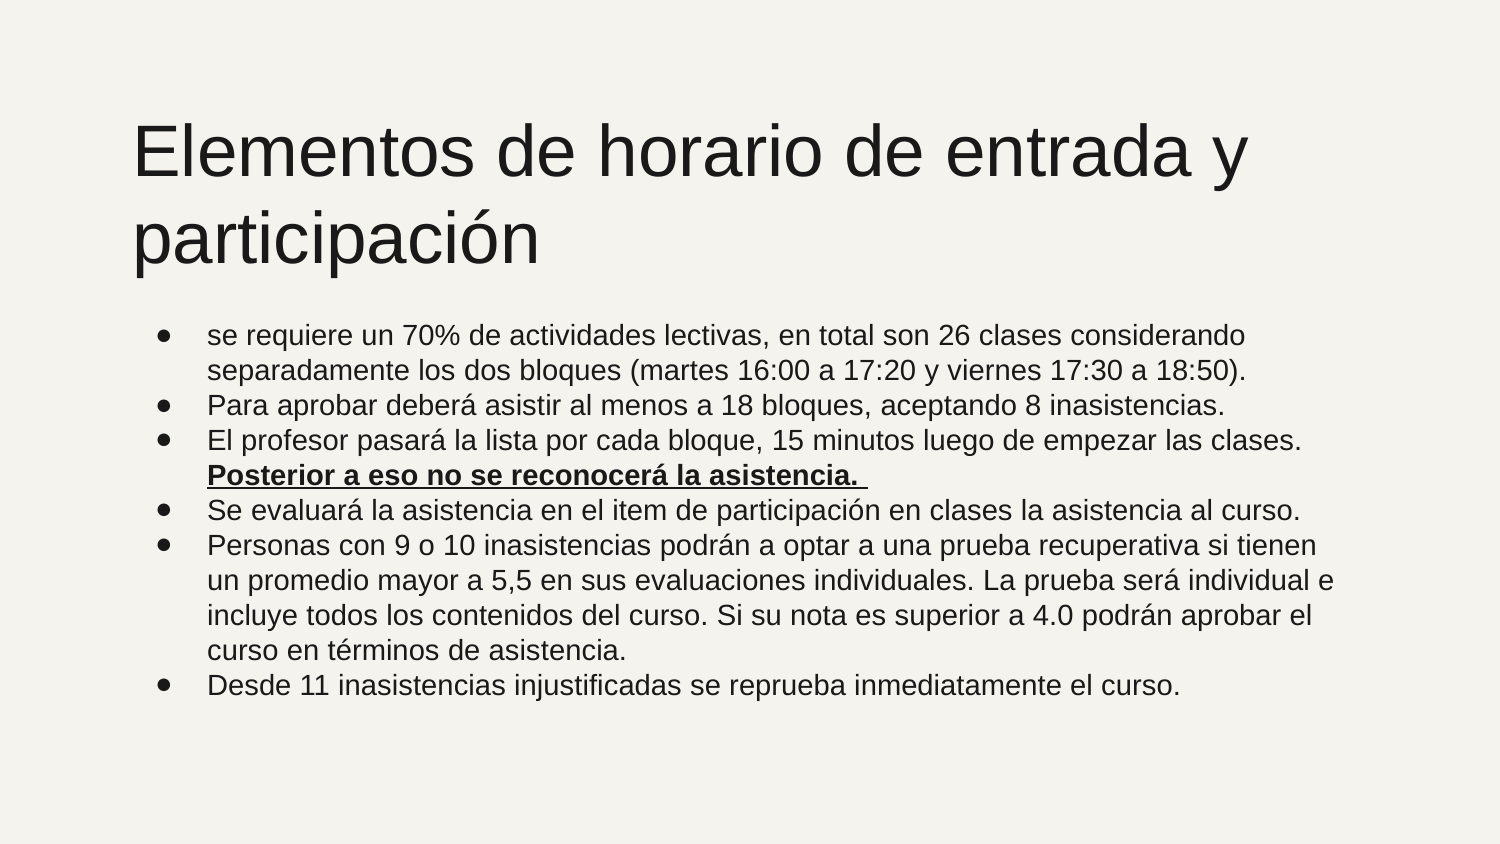

8
# Elementos de horario de entrada y participación
se requiere un 70% de actividades lectivas, en total son 26 clases considerando separadamente los dos bloques (martes 16:00 a 17:20 y viernes 17:30 a 18:50).
Para aprobar deberá asistir al menos a 18 bloques, aceptando 8 inasistencias.
El profesor pasará la lista por cada bloque, 15 minutos luego de empezar las clases. Posterior a eso no se reconocerá la asistencia.
Se evaluará la asistencia en el item de participación en clases la asistencia al curso.
Personas con 9 o 10 inasistencias podrán a optar a una prueba recuperativa si tienen un promedio mayor a 5,5 en sus evaluaciones individuales. La prueba será individual e incluye todos los contenidos del curso. Si su nota es superior a 4.0 podrán aprobar el curso en términos de asistencia.
Desde 11 inasistencias injustificadas se reprueba inmediatamente el curso.